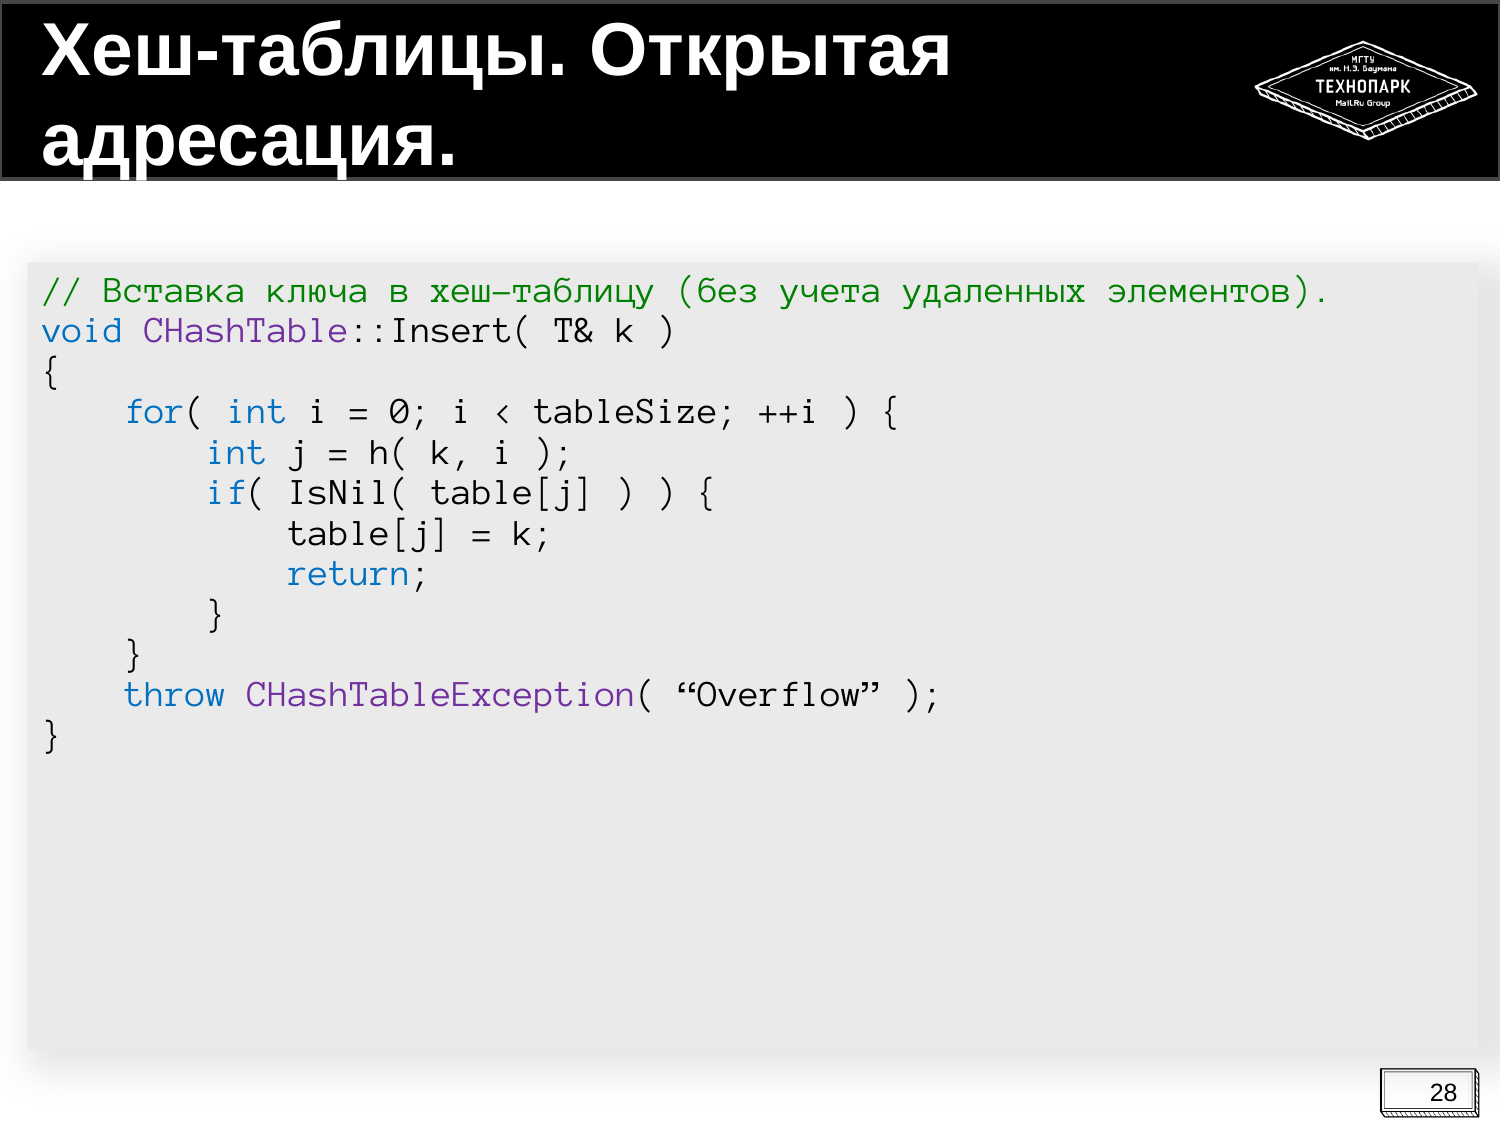

# Хеш-таблицы. Открытая адресация.
// Вставка ключа в хеш-таблицу (без учета удаленных элементов).
void CHashTable::Insert( T& k )
{
    for( int i = 0; i < tableSize; ++i ) {
        int j = h( k, i );
        if( IsNil( table[j] ) ) {
            table[j] = k;
            return;
        }
    }
    throw CHashTableException( “Overflow” );
}
28